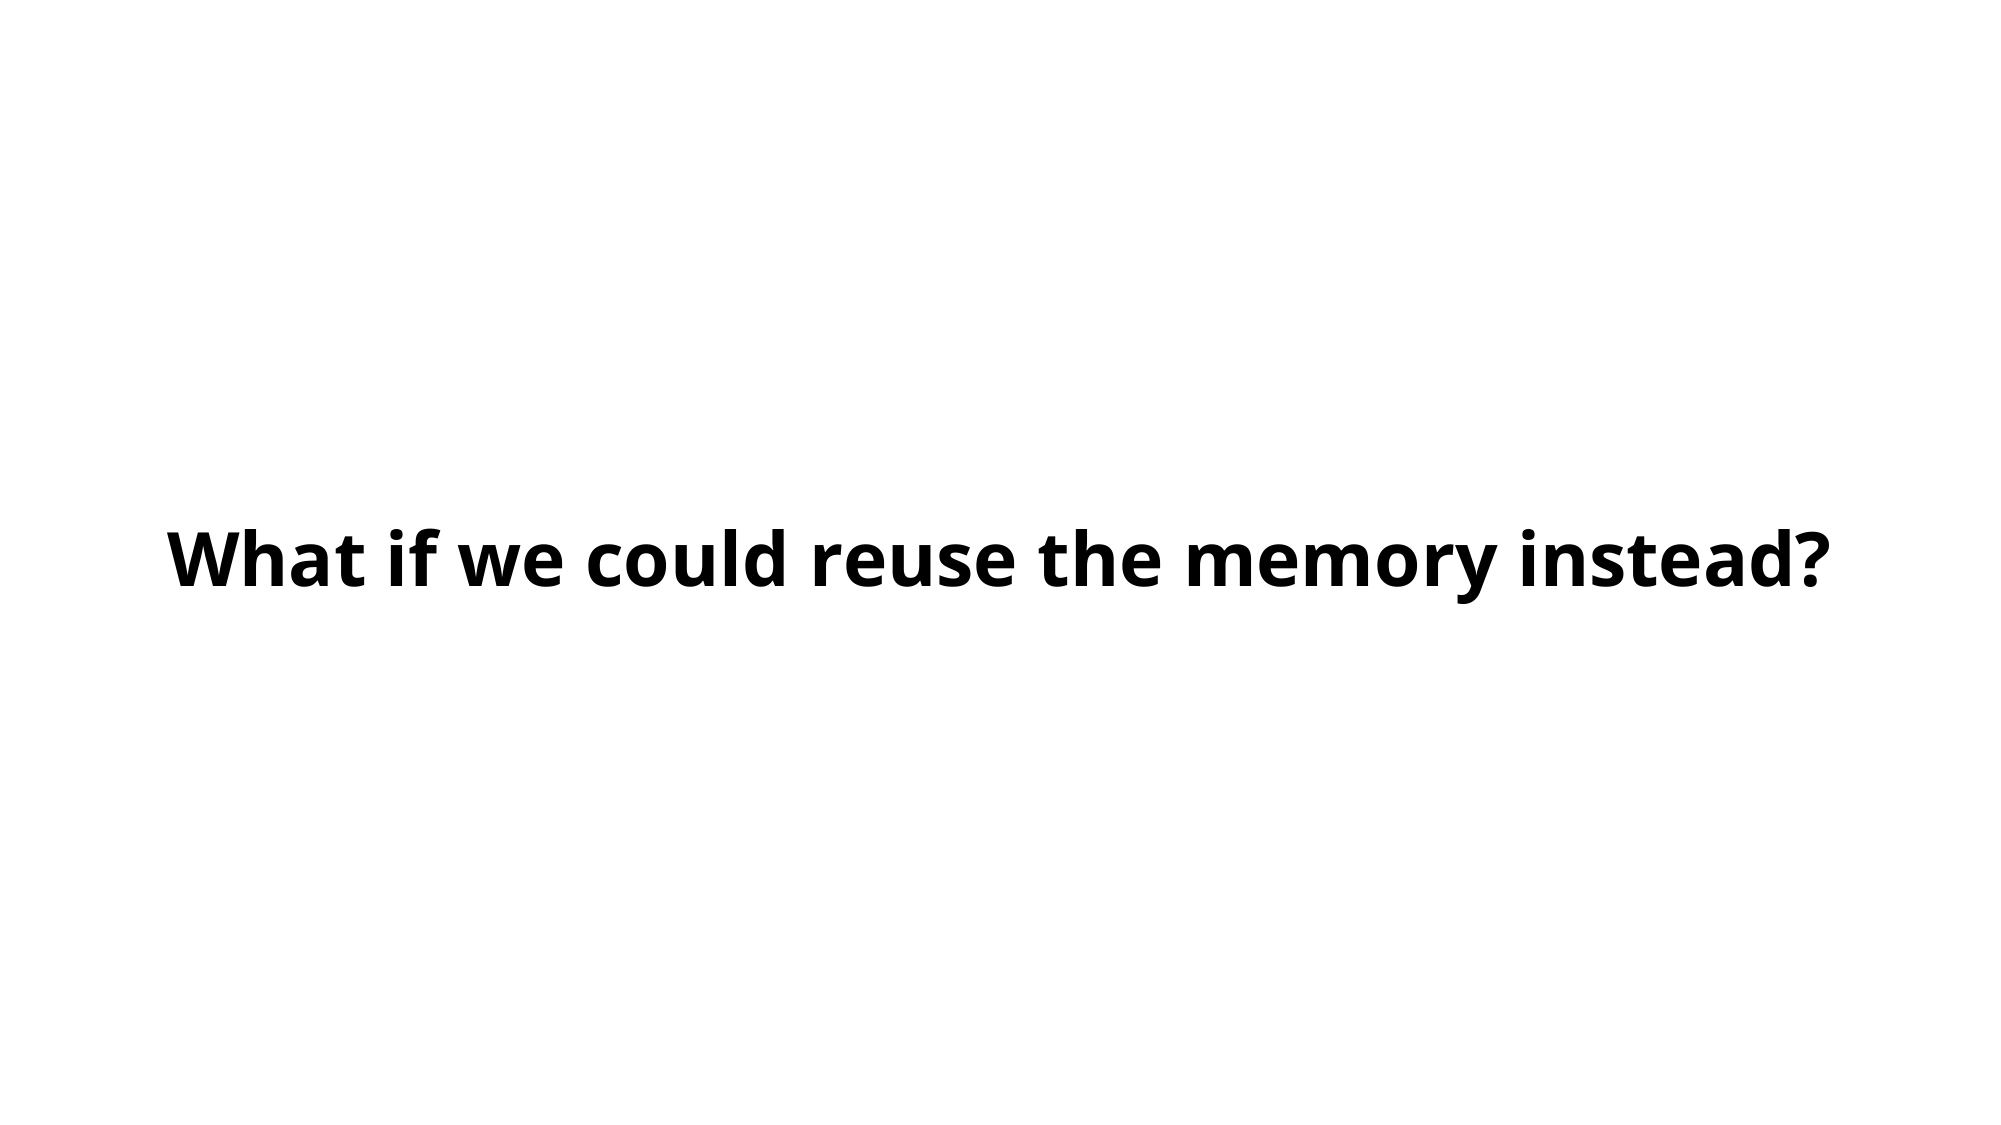

# What if we could reuse the memory instead?